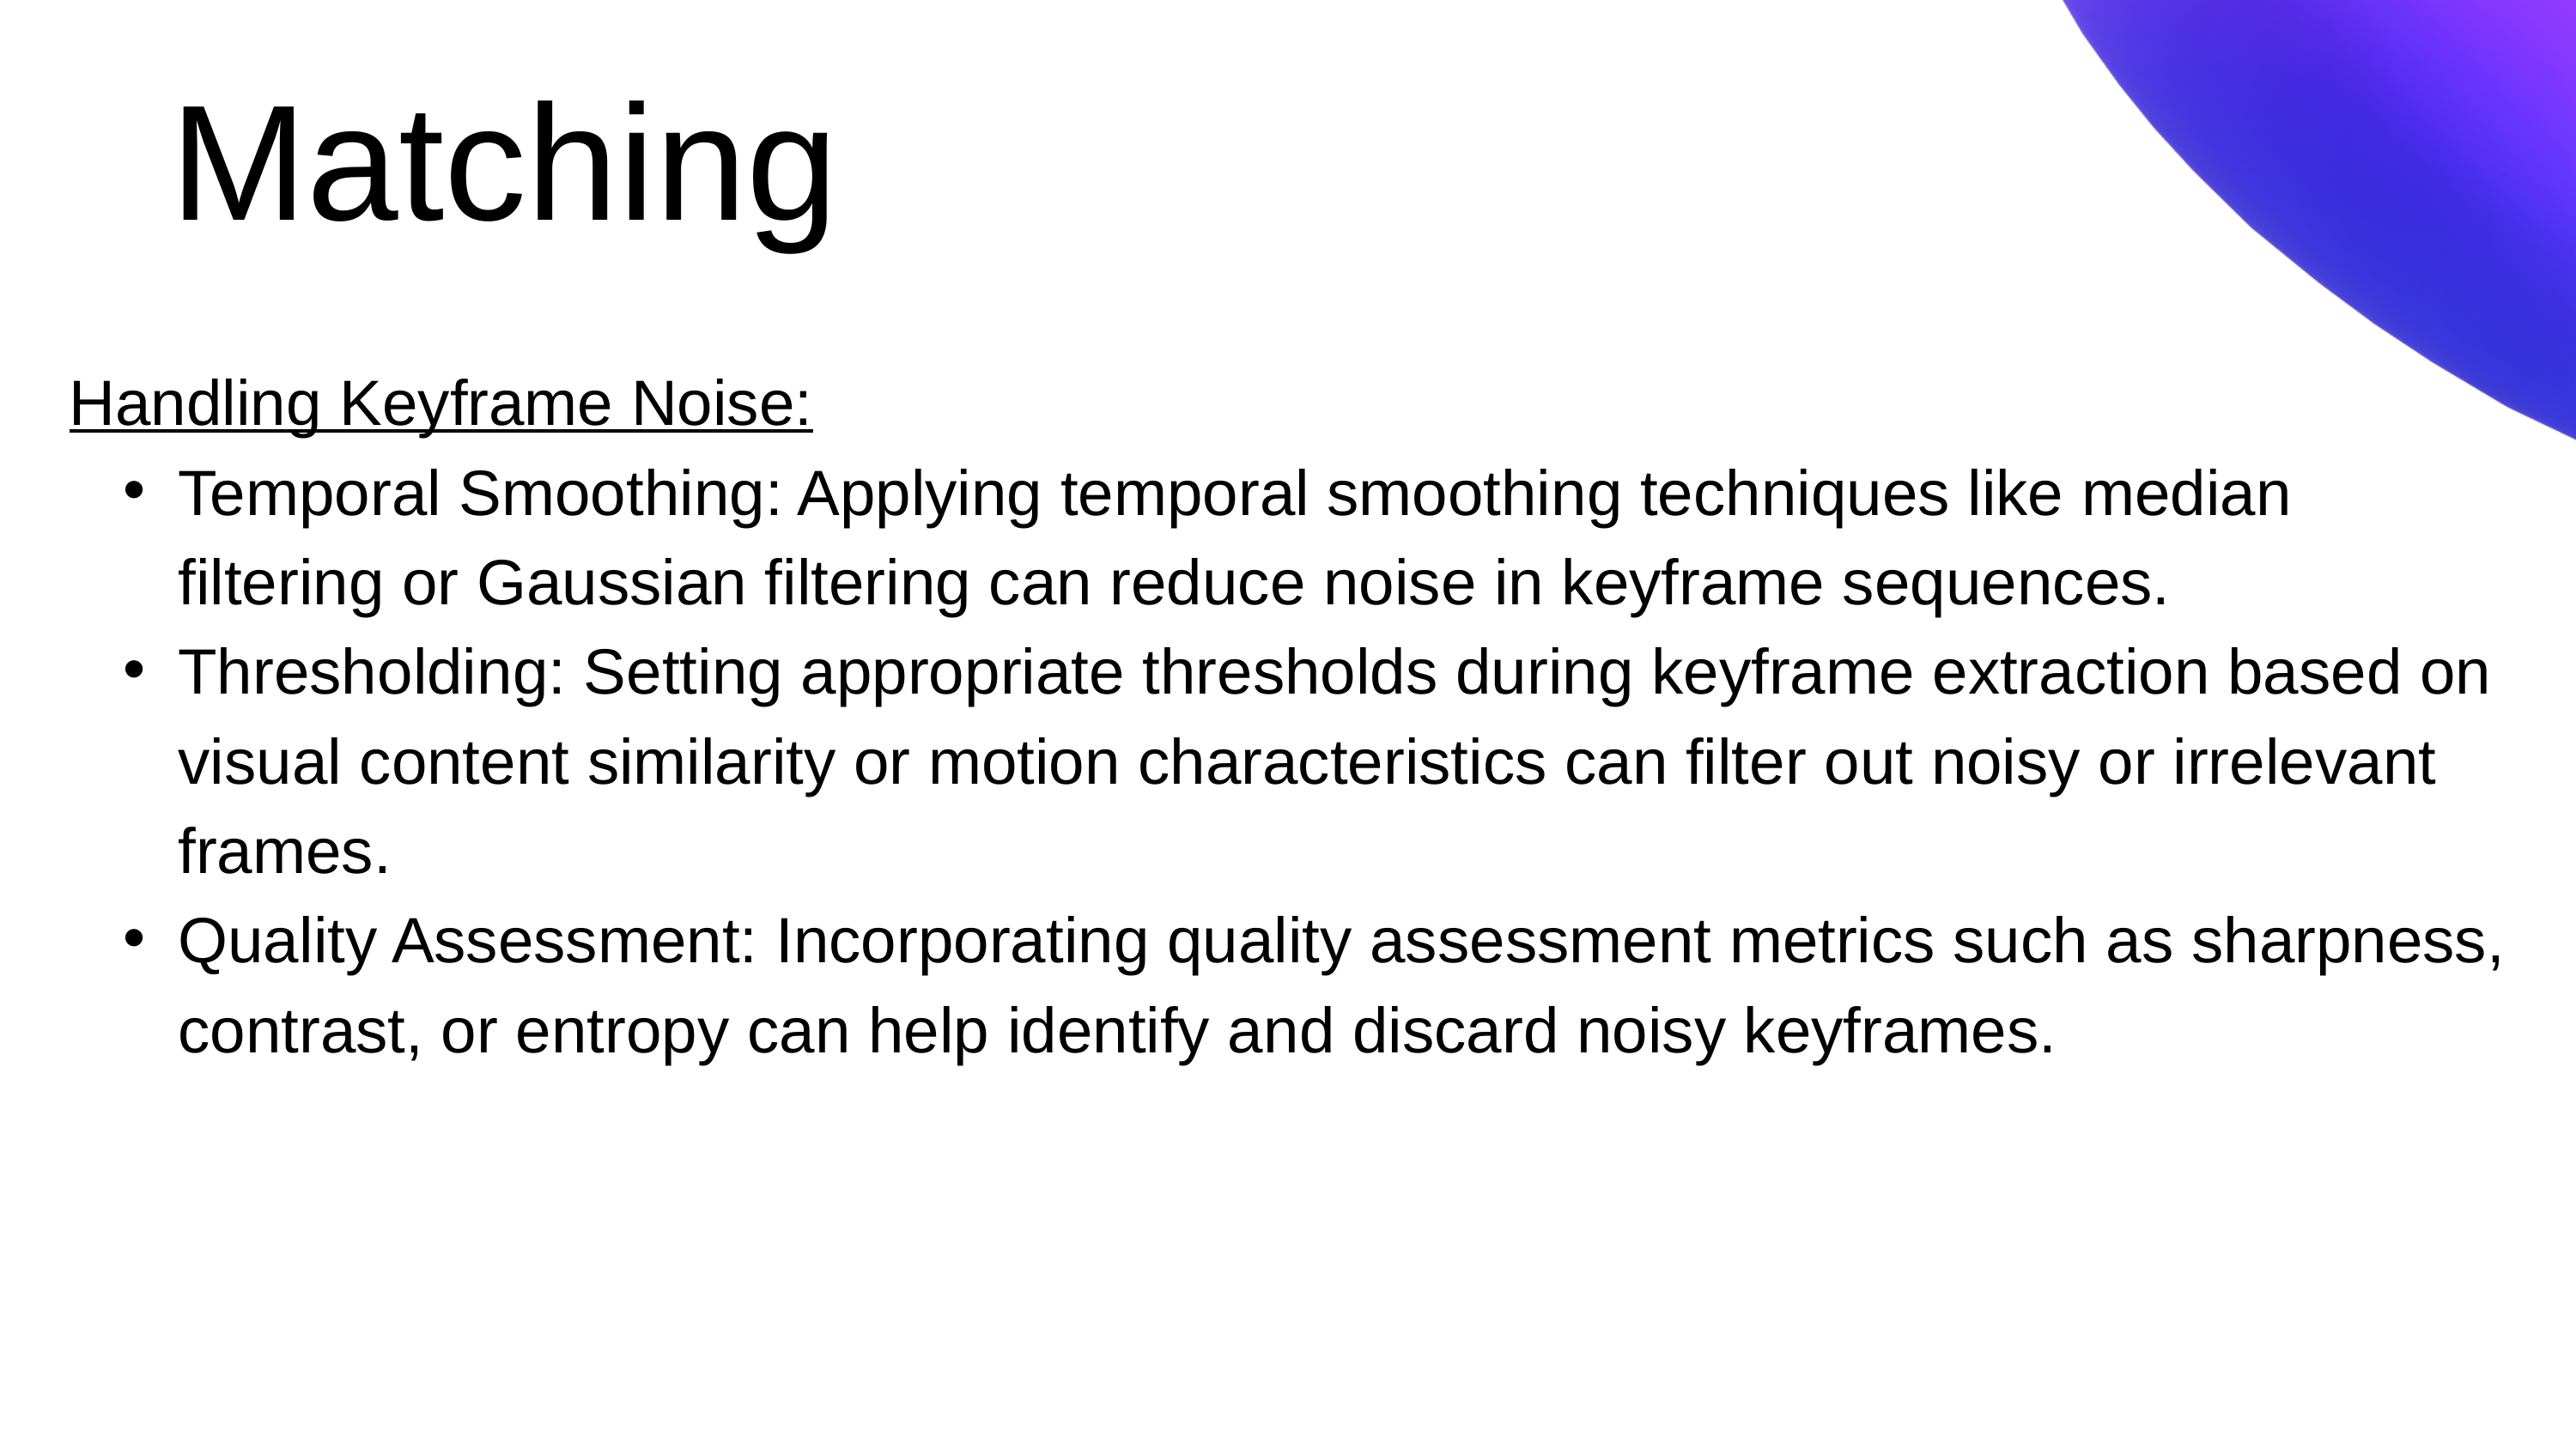

Matching
Handling Keyframe Noise:
Temporal Smoothing: Applying temporal smoothing techniques like median filtering or Gaussian filtering can reduce noise in keyframe sequences.
Thresholding: Setting appropriate thresholds during keyframe extraction based on visual content similarity or motion characteristics can filter out noisy or irrelevant frames.
Quality Assessment: Incorporating quality assessment metrics such as sharpness, contrast, or entropy can help identify and discard noisy keyframes.